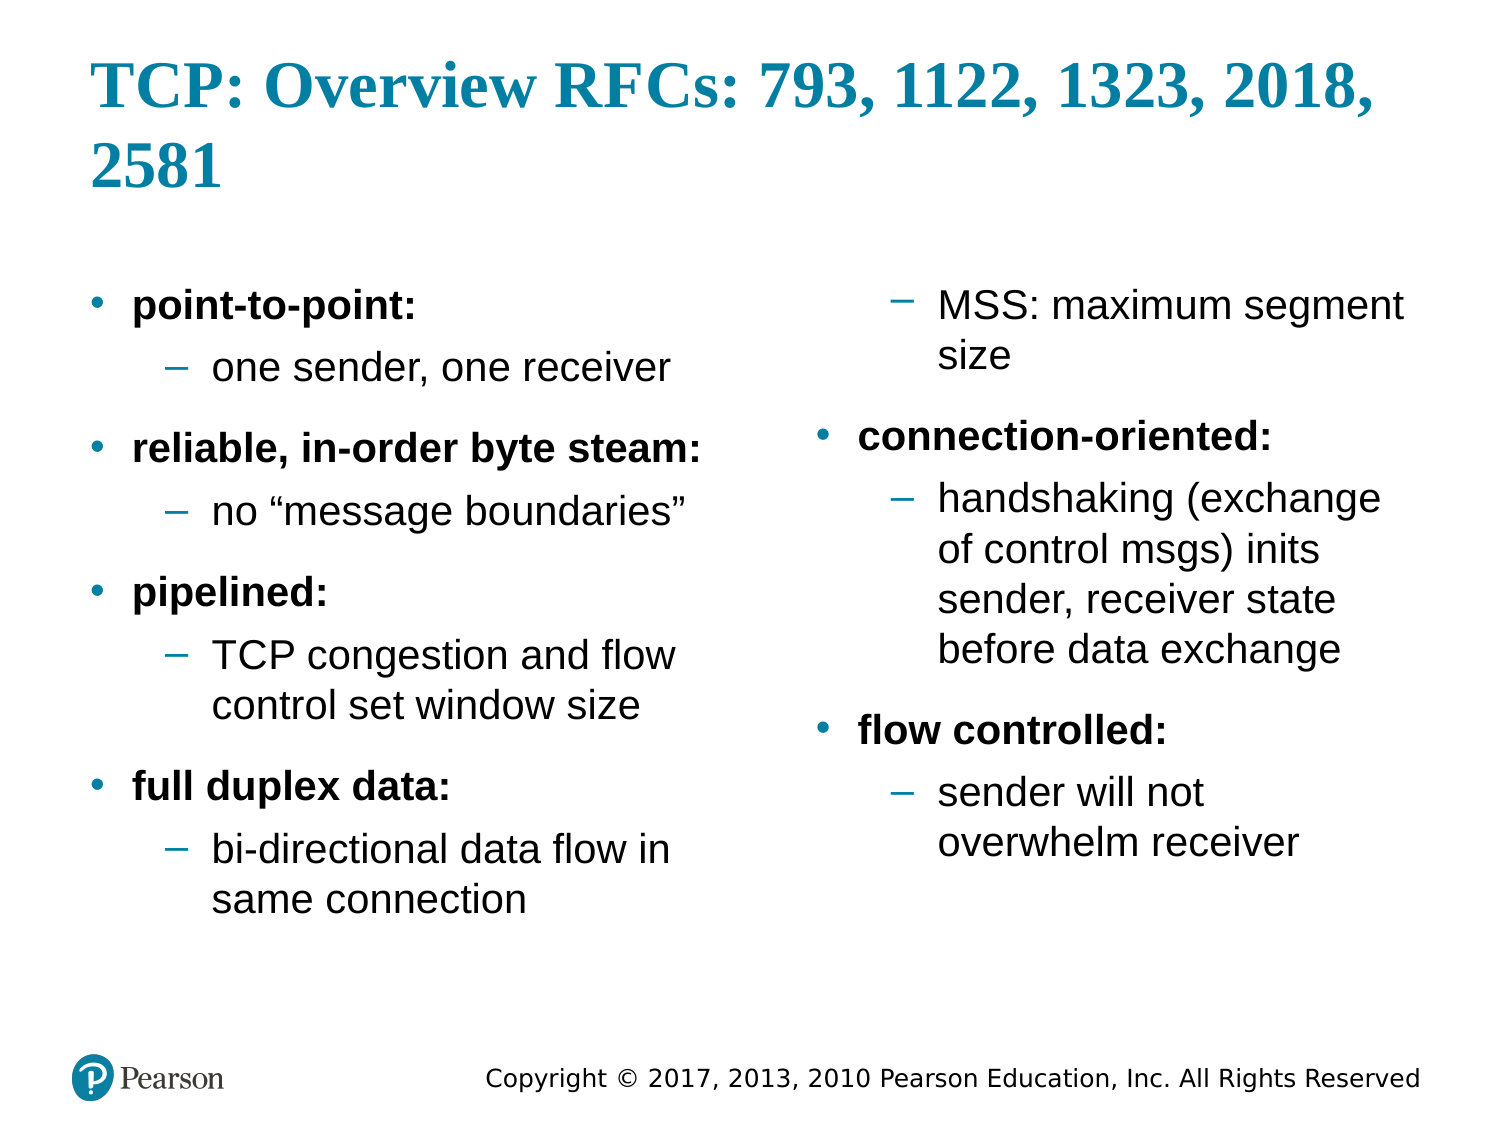

# T C P: Overview R F C s: 793, 1122, 1323, 2018, 2581
point-to-point:
one sender, one receiver
reliable, in-order byte steam:
no “message boundaries”
pipelined:
T C P congestion and flow control set window size
full duplex data:
bi-directional data flow in same connection
M S S: maximum segment size
connection-oriented:
handshaking (exchange of control msgs) inits sender, receiver state before data exchange
flow controlled:
sender will not overwhelm receiver